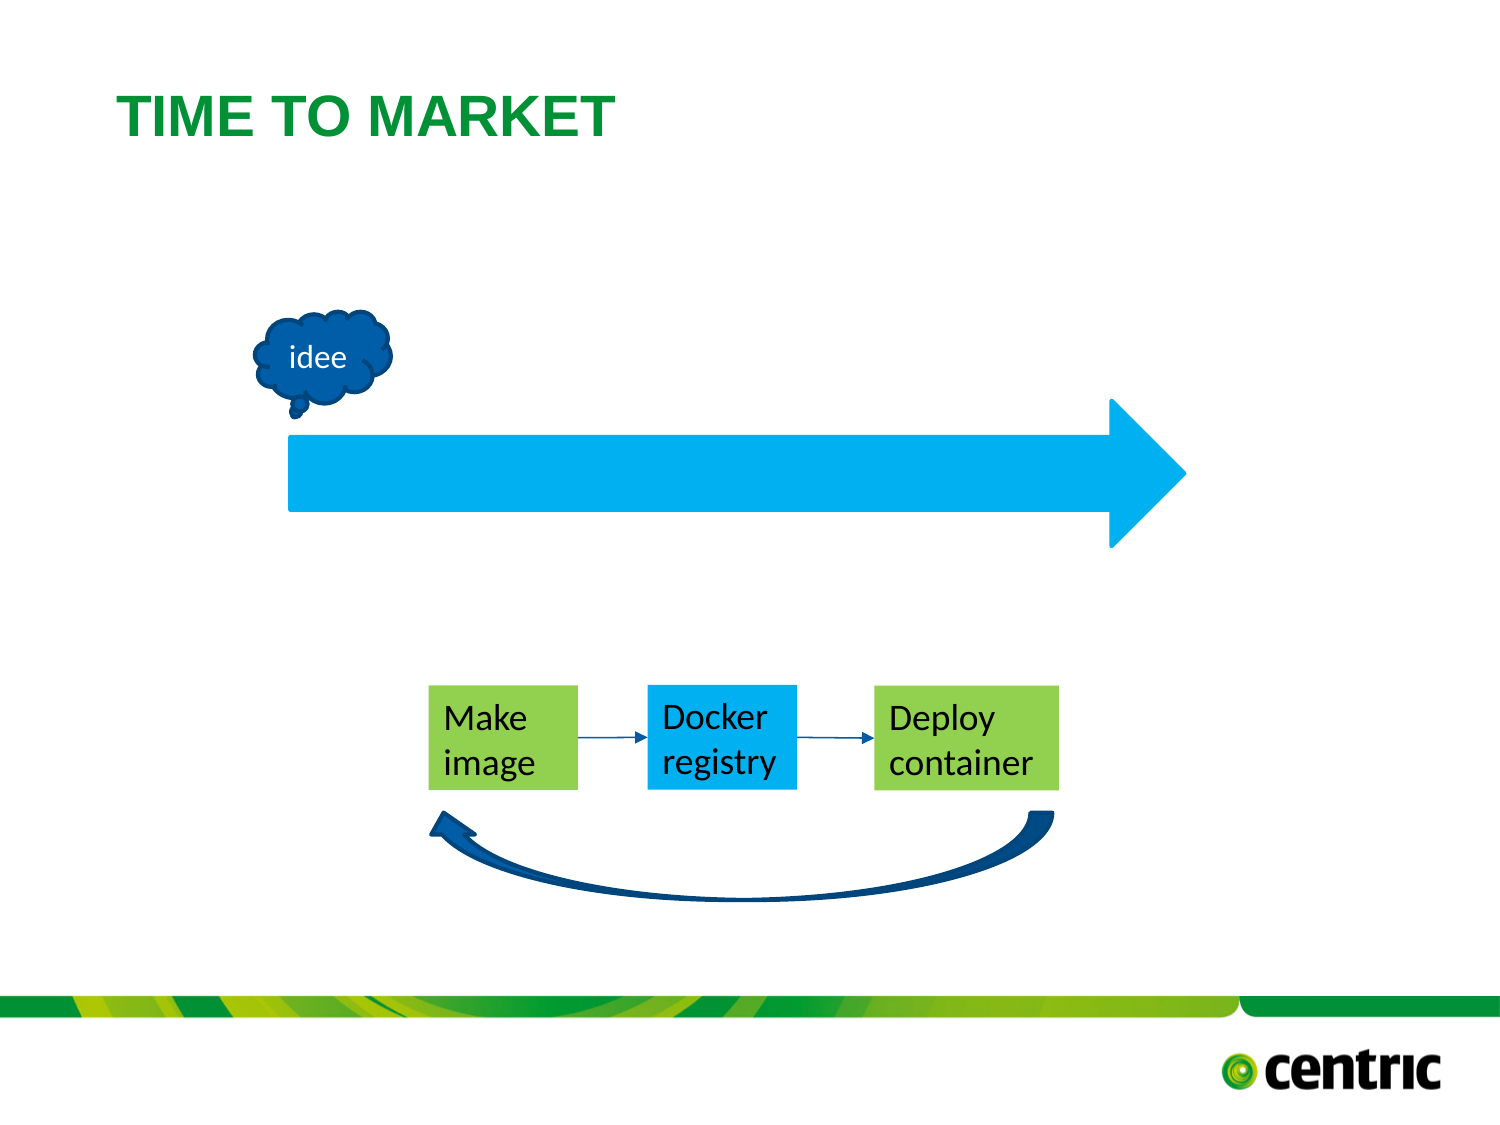

# TIME TO MARKET

idee

Docker
registry
Make image
Deploy
container

TITLE PRESENTATION
Versie 0.8 - 16 september 2017